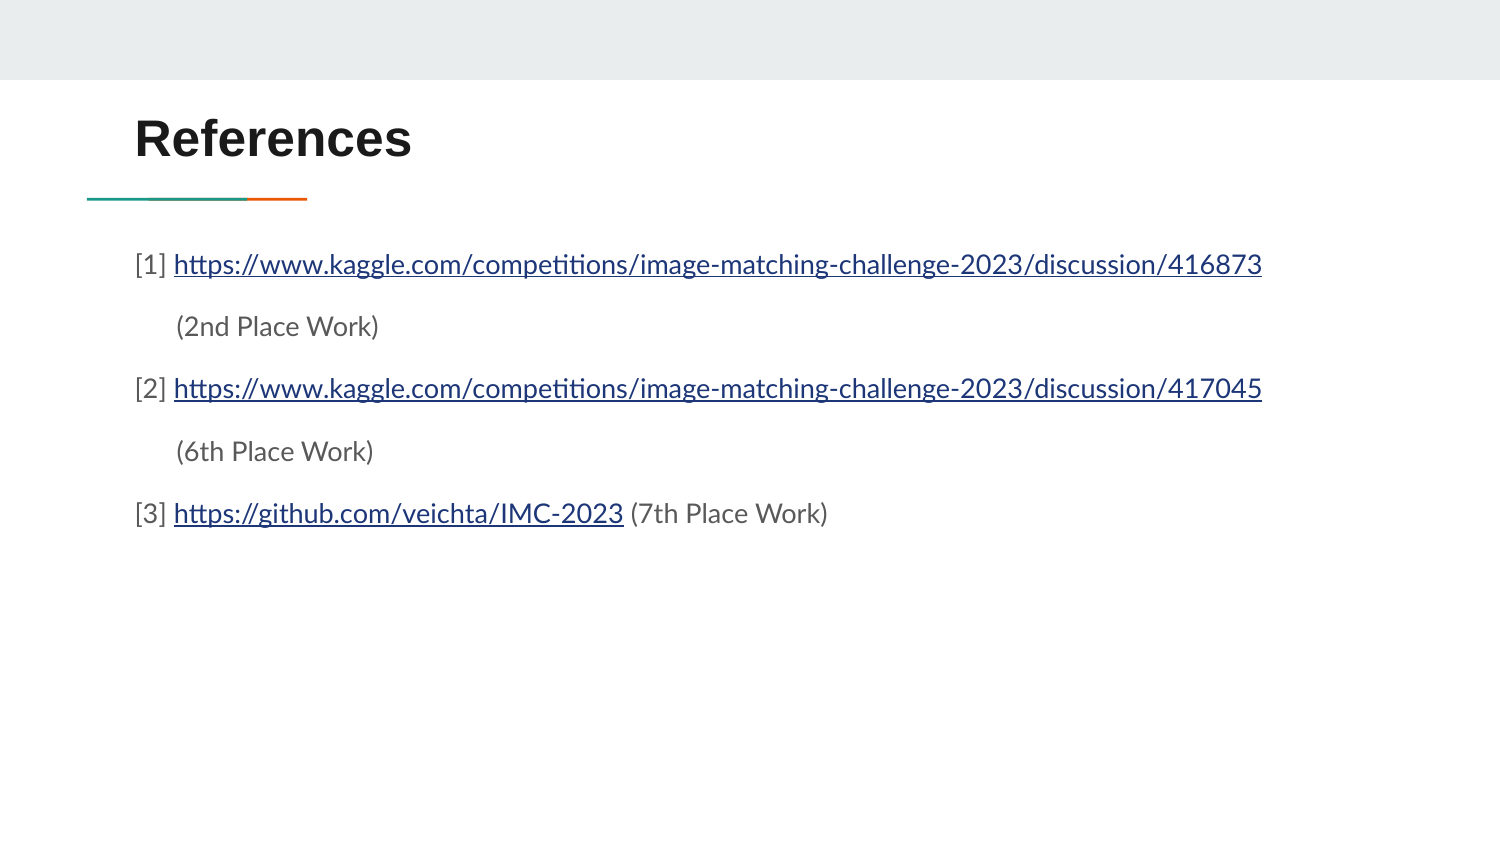

# References
[1] https://www.kaggle.com/competitions/image-matching-challenge-2023/discussion/416873
      (2nd Place Work)
[2] https://www.kaggle.com/competitions/image-matching-challenge-2023/discussion/417045
      (6th Place Work)
[3] https://github.com/veichta/IMC-2023 (7th Place Work)